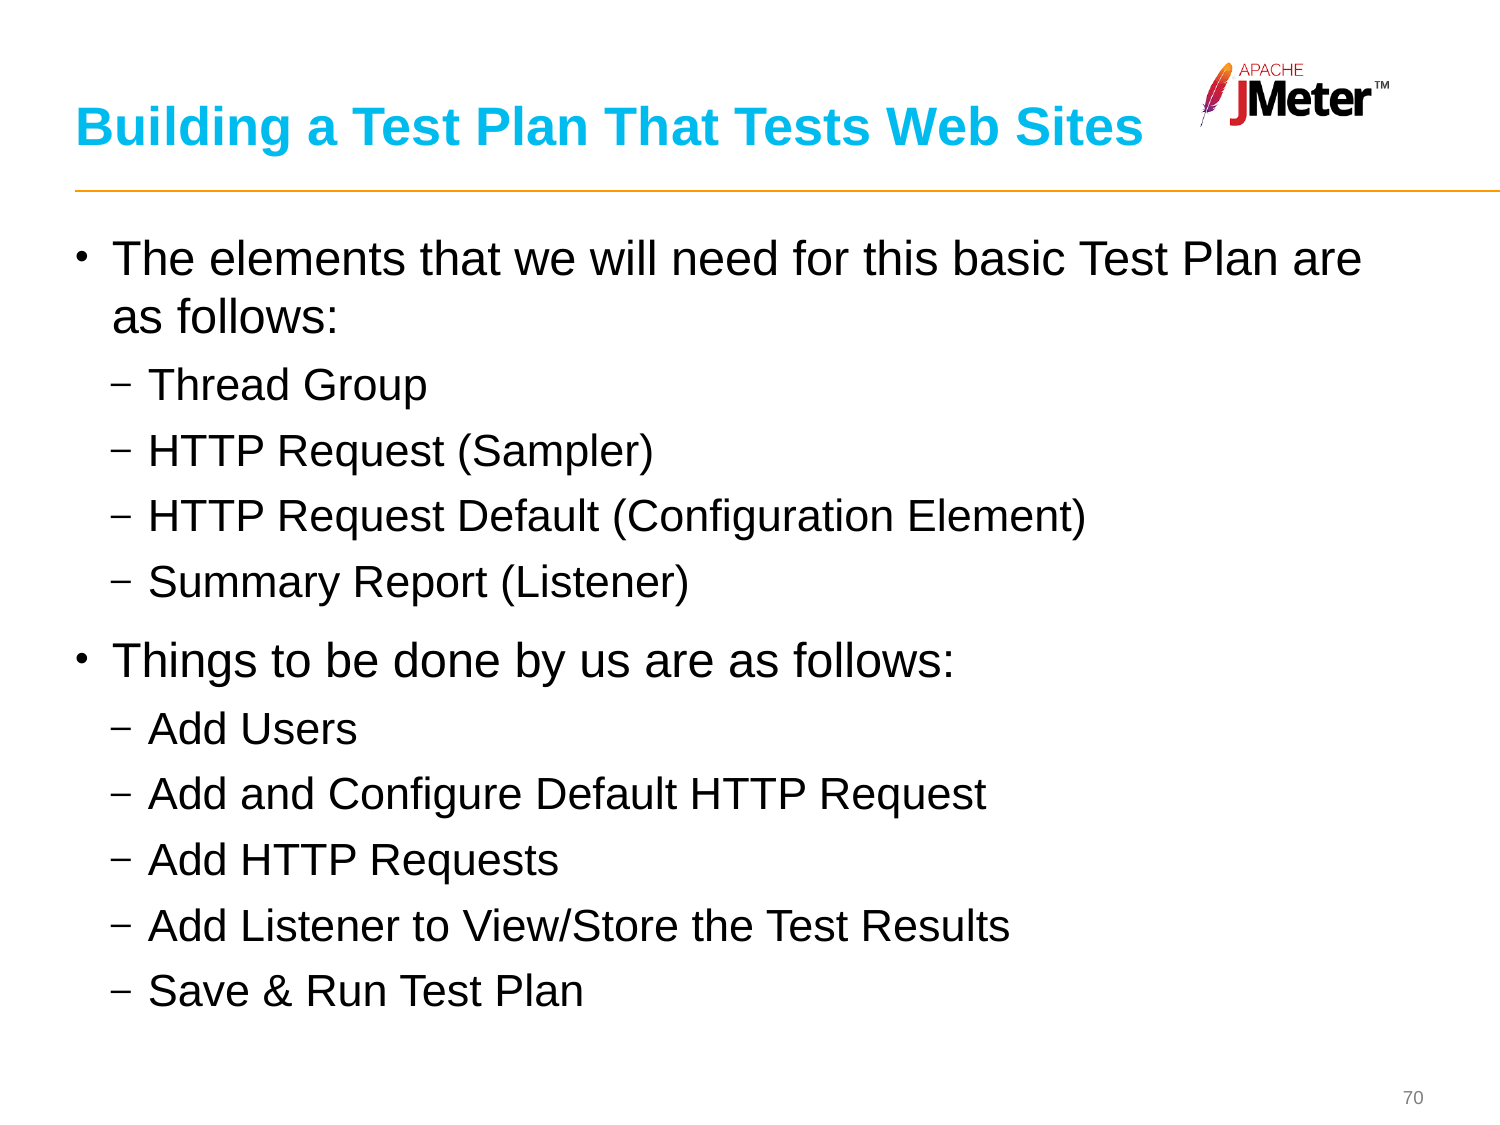

# Building a Test Plan That Tests Web Sites
The elements that we will need for this basic Test Plan are as follows:
Thread Group
HTTP Request (Sampler)
HTTP Request Default (Configuration Element)
Summary Report (Listener)
Things to be done by us are as follows:
Add Users
Add and Configure Default HTTP Request
Add HTTP Requests
Add Listener to View/Store the Test Results
Save & Run Test Plan